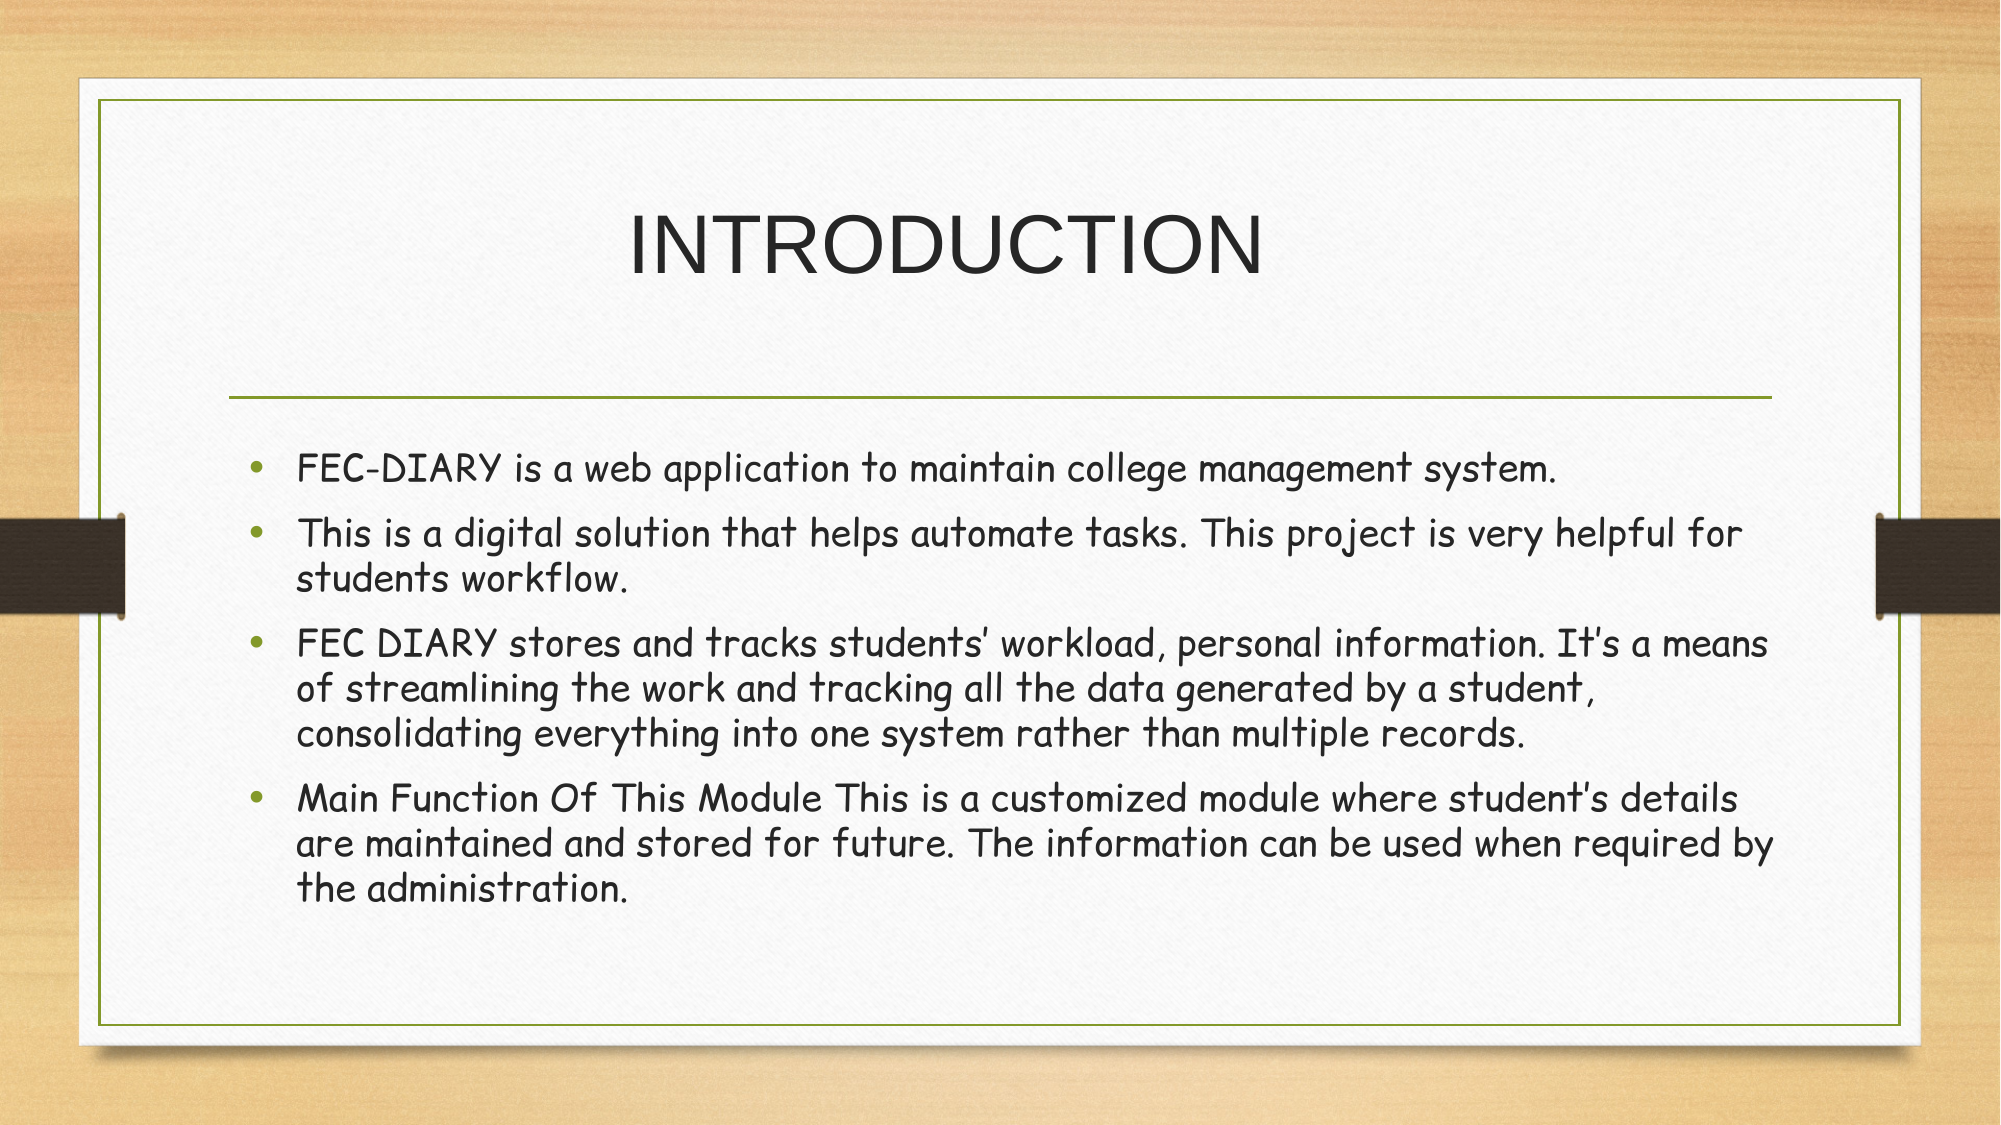

# INTRODUCTION
FEC-DIARY is a web application to maintain college management system.
This is a digital solution that helps automate tasks. This project is very helpful for students workflow.
FEC DIARY stores and tracks students’ workload, personal information. It’s a means of streamlining the work and tracking all the data generated by a student, consolidating everything into one system rather than multiple records.
Main Function Of This Module This is a customized module where student’s details are maintained and stored for future. The information can be used when required by the administration.